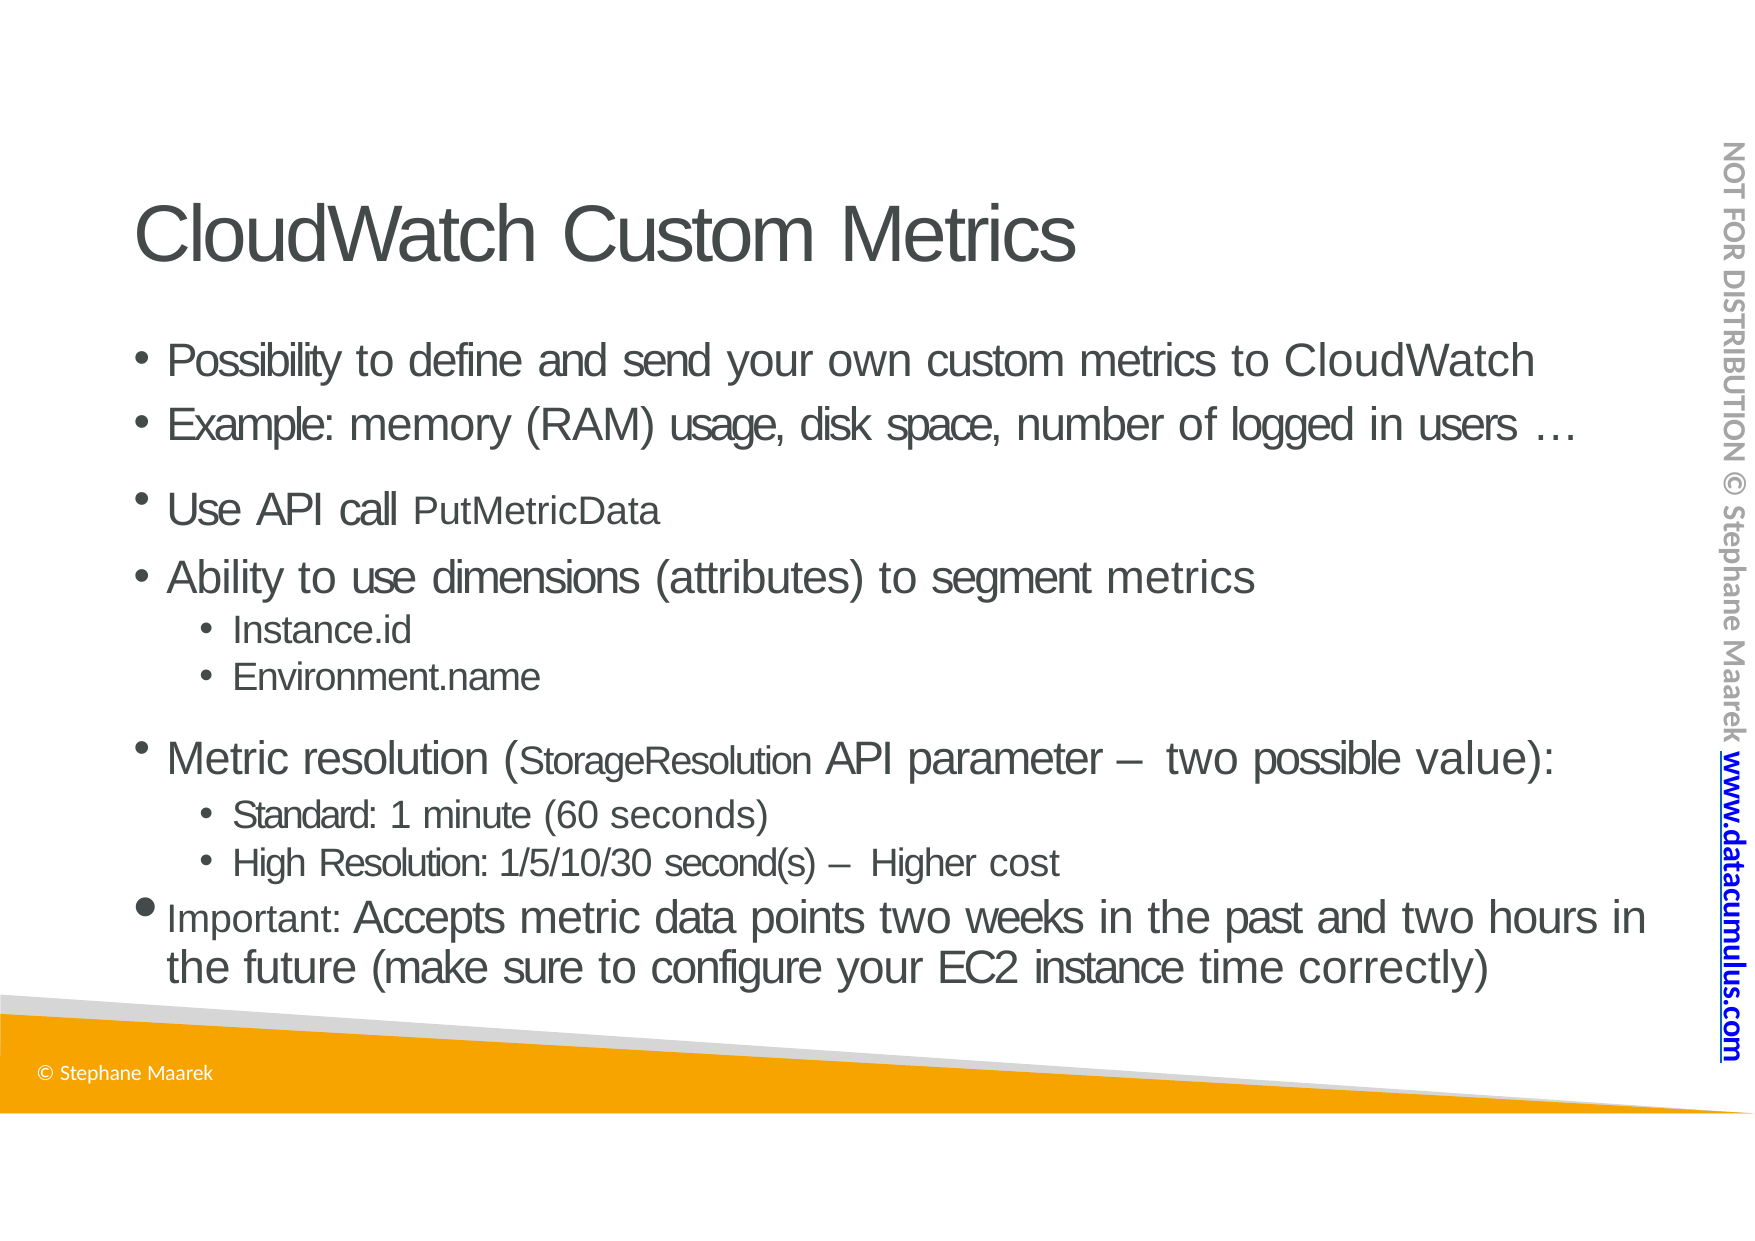

NOT FOR DISTRIBUTION © Stephane Maarek www.datacumulus.com
# CloudWatch Custom Metrics
Possibility to define and send your own custom metrics to CloudWatch
Example: memory (RAM) usage, disk space, number of logged in users …
Use API call PutMetricData
Ability to use dimensions (attributes) to segment metrics
Instance.id
Environment.name
Metric resolution (StorageResolution API parameter – two possible value):
Standard: 1 minute (60 seconds)
High Resolution: 1/5/10/30 second(s) – Higher cost
Important: Accepts metric data points two weeks in the past and two hours in the future (make sure to configure your EC2 instance time correctly)
© Stephane Maarek